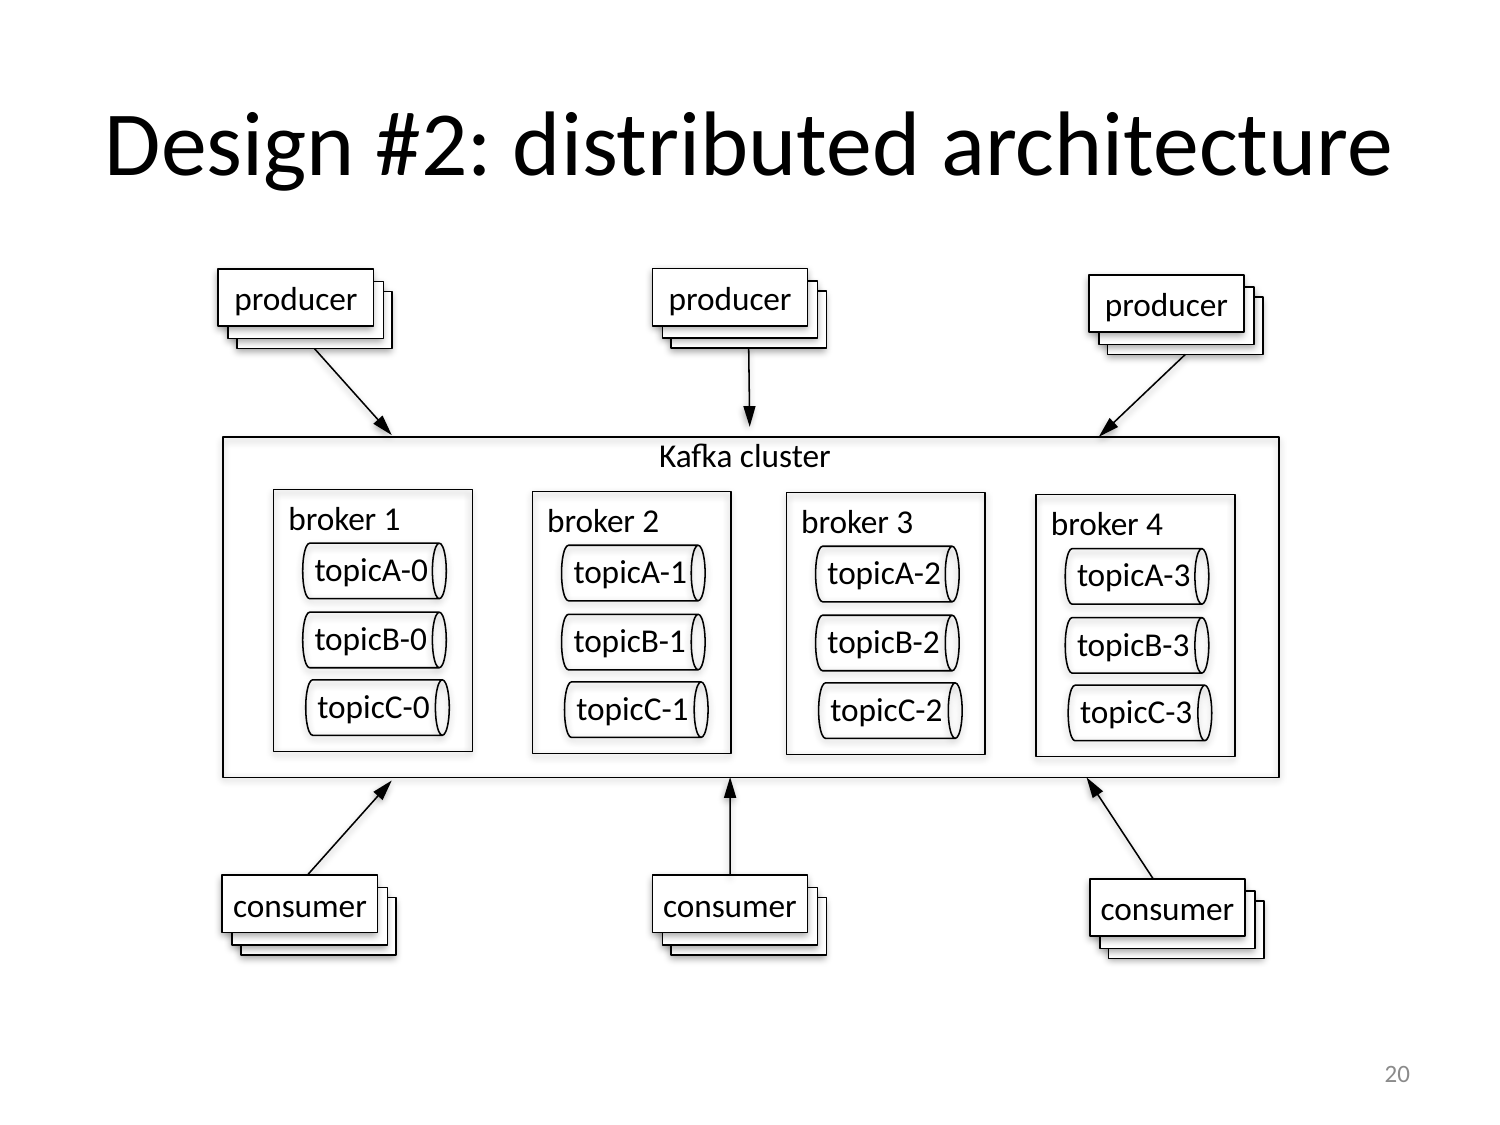

# Design #2: distributed architecture
producer
producer
producer

Kafka cluster

broker 1

broker 2

broker 3

broker 4

topicA-0
topicA-1
topicA-2
topicA-3

topicB-0
topicB-1
topicB-2
topicB-3

topicC-0
topicC-1
topicC-2
topicC-3
consumer
consumer
consumer

20